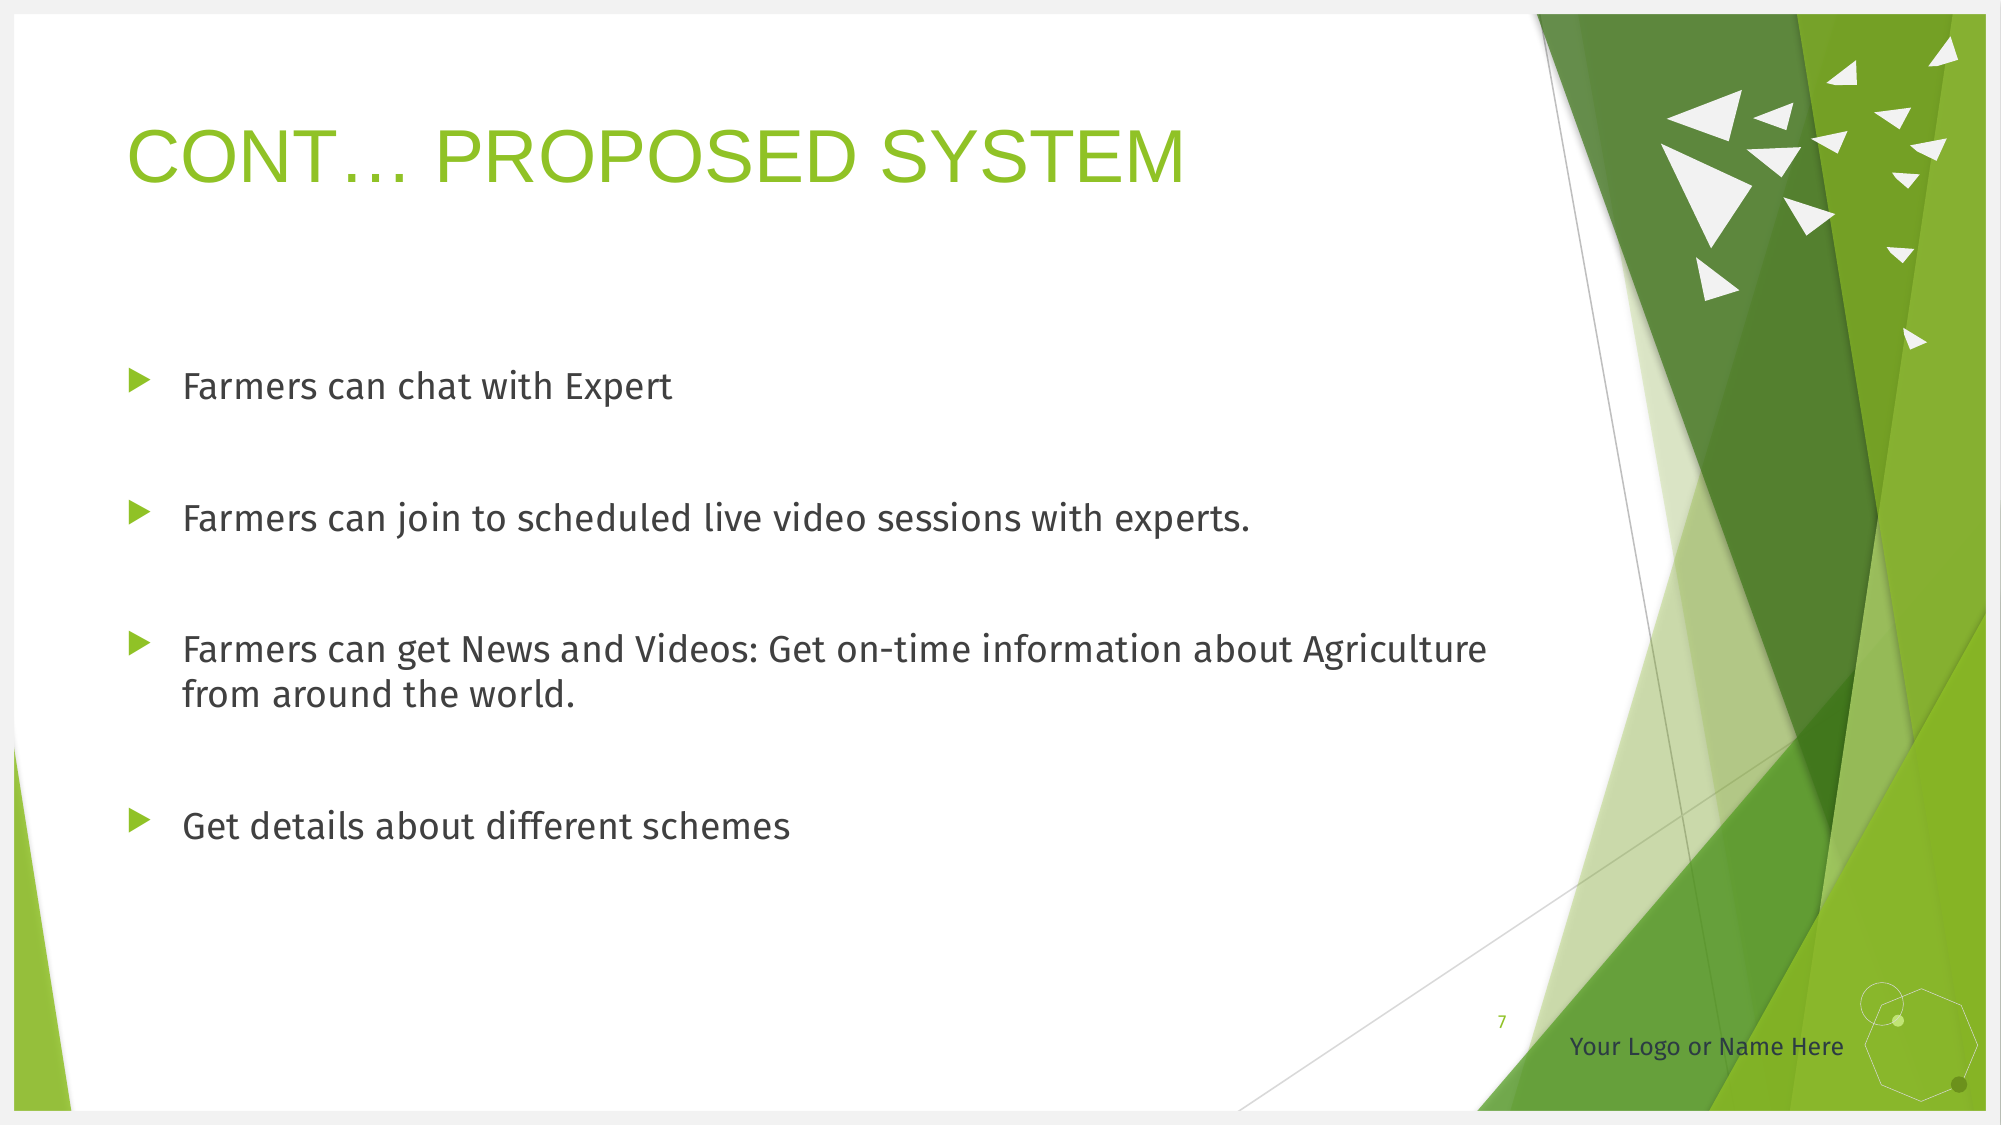

# CONT… PROPOSED SYSTEM
Farmers can chat with Expert

Farmers can join to scheduled live video sessions with experts.

Farmers can get News and Videos: Get on-time information about Agriculture from around the world.

Get details about different schemes

7